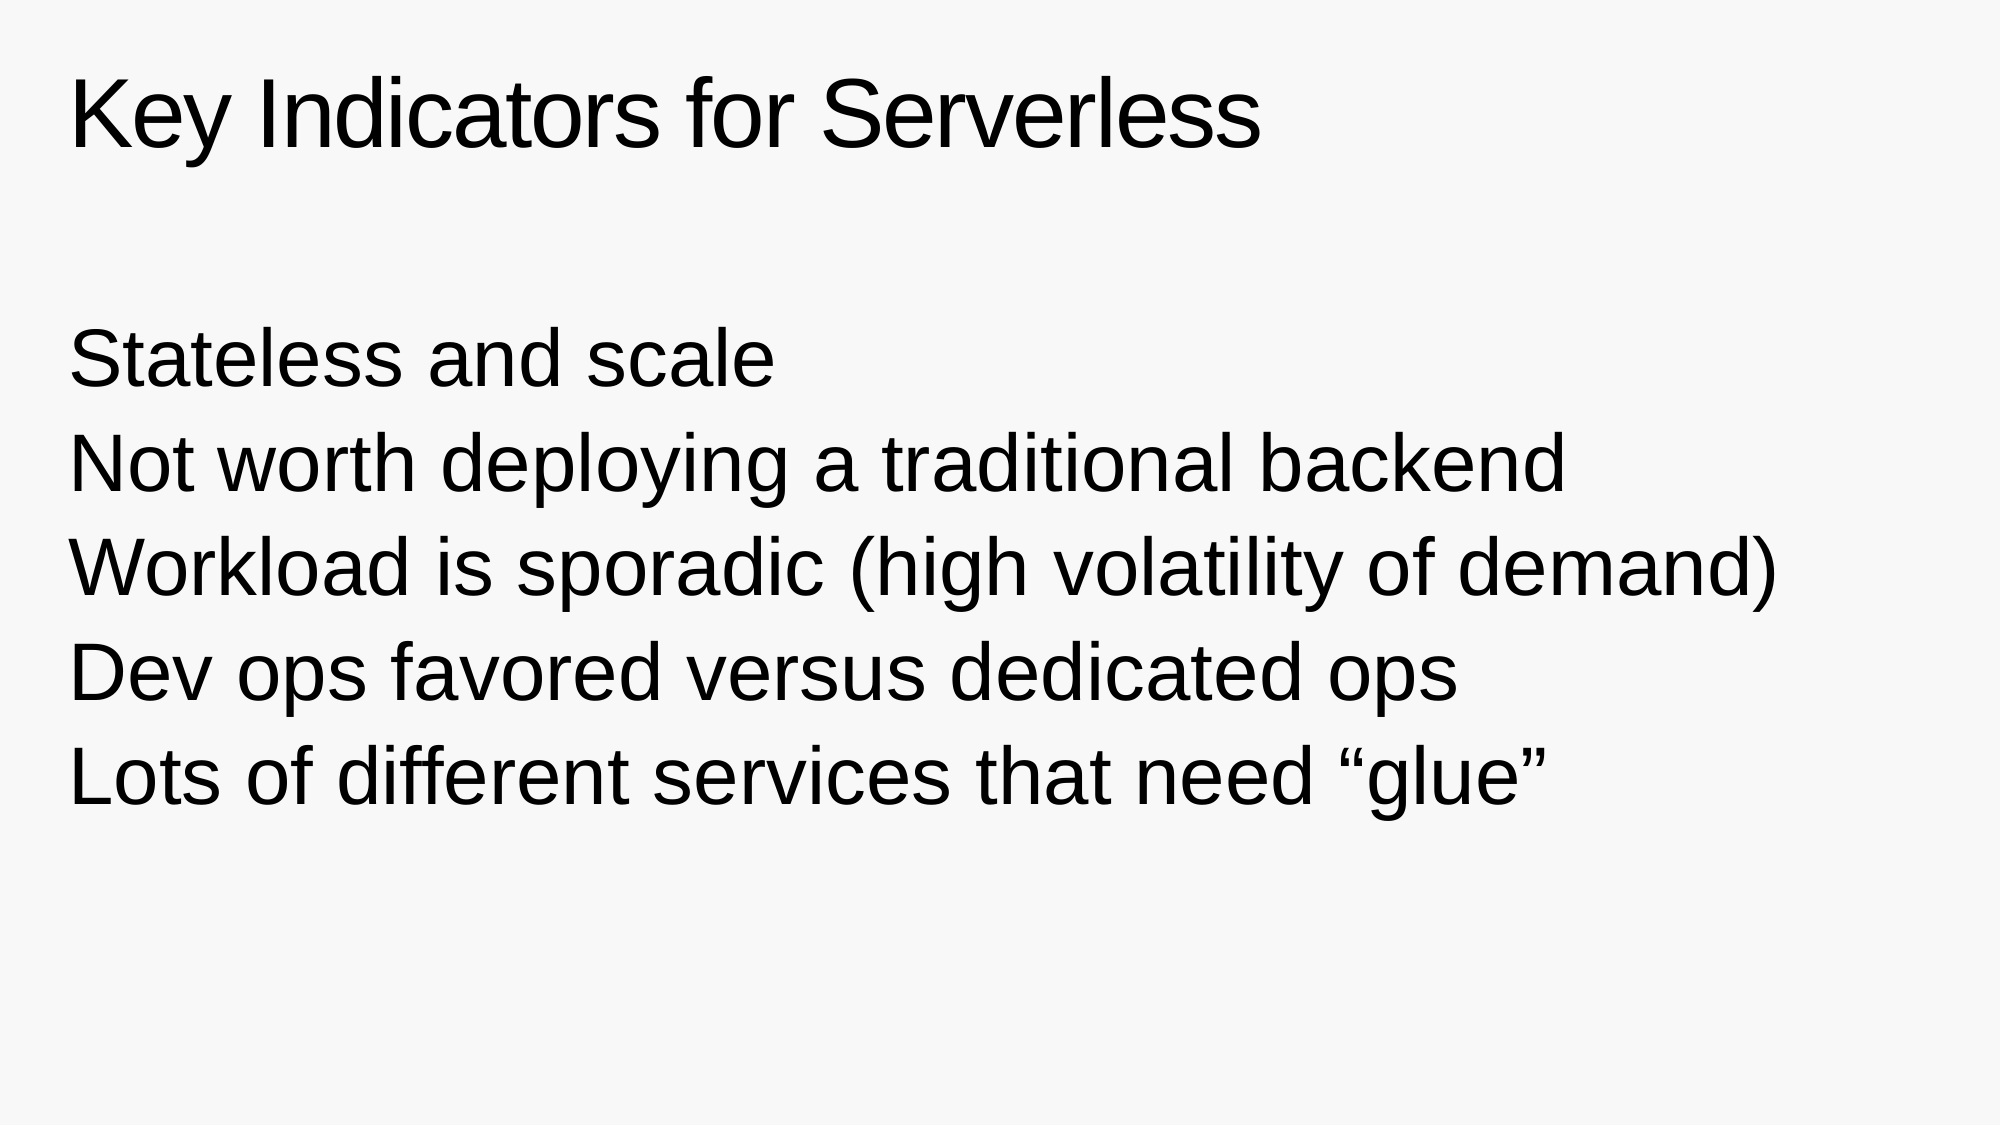

# Key Indicators for Serverless
Stateless and scale
Not worth deploying a traditional backend
Workload is sporadic (high volatility of demand)
Dev ops favored versus dedicated ops
Lots of different services that need “glue”